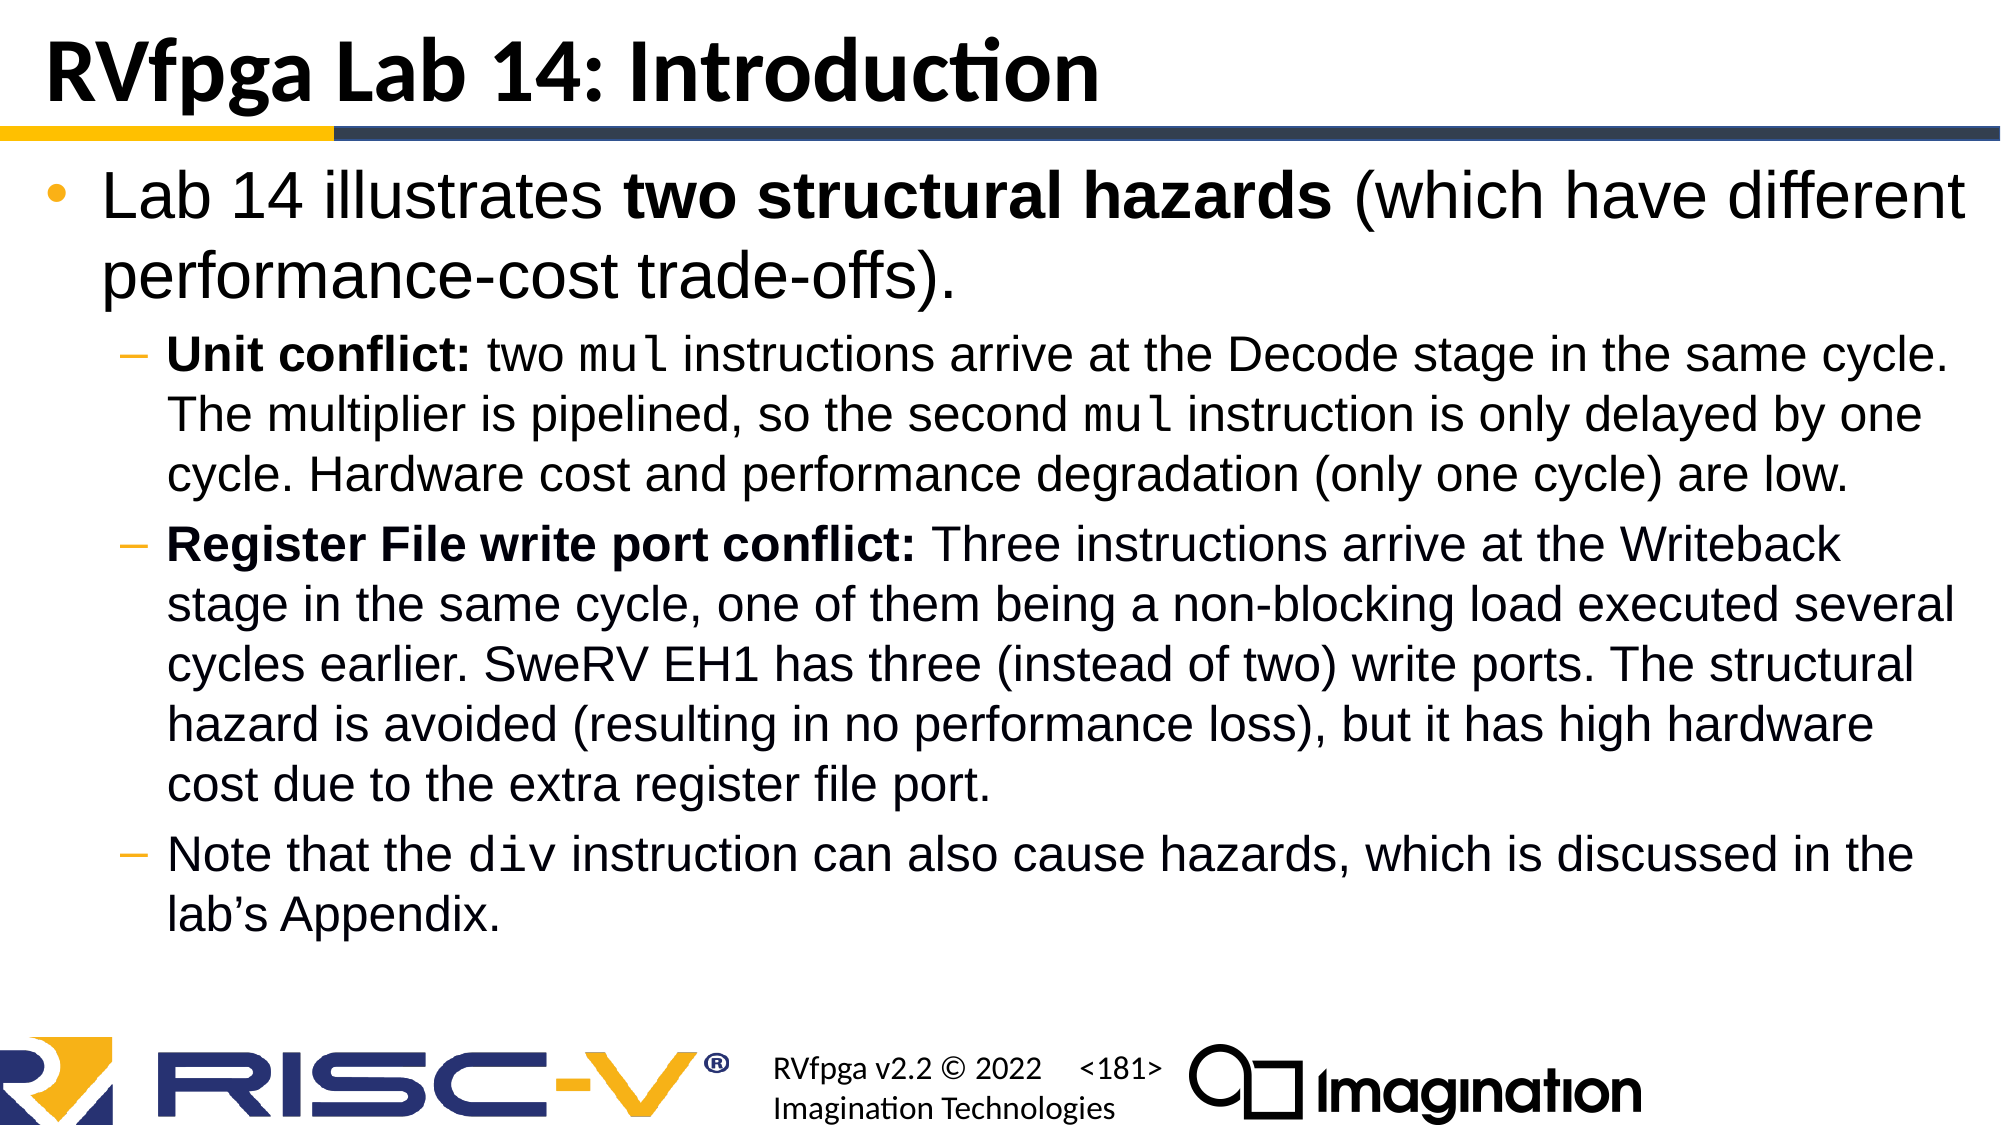

# RVfpga Lab 14: Introduction
Lab 14 illustrates two structural hazards (which have different performance-cost trade-offs).
Unit conflict: two mul instructions arrive at the Decode stage in the same cycle. The multiplier is pipelined, so the second mul instruction is only delayed by one cycle. Hardware cost and performance degradation (only one cycle) are low.
Register File write port conflict: Three instructions arrive at the Writeback stage in the same cycle, one of them being a non-blocking load executed several cycles earlier. SweRV EH1 has three (instead of two) write ports. The structural hazard is avoided (resulting in no performance loss), but it has high hardware cost due to the extra register file port.
Note that the div instruction can also cause hazards, which is discussed in the lab’s Appendix.